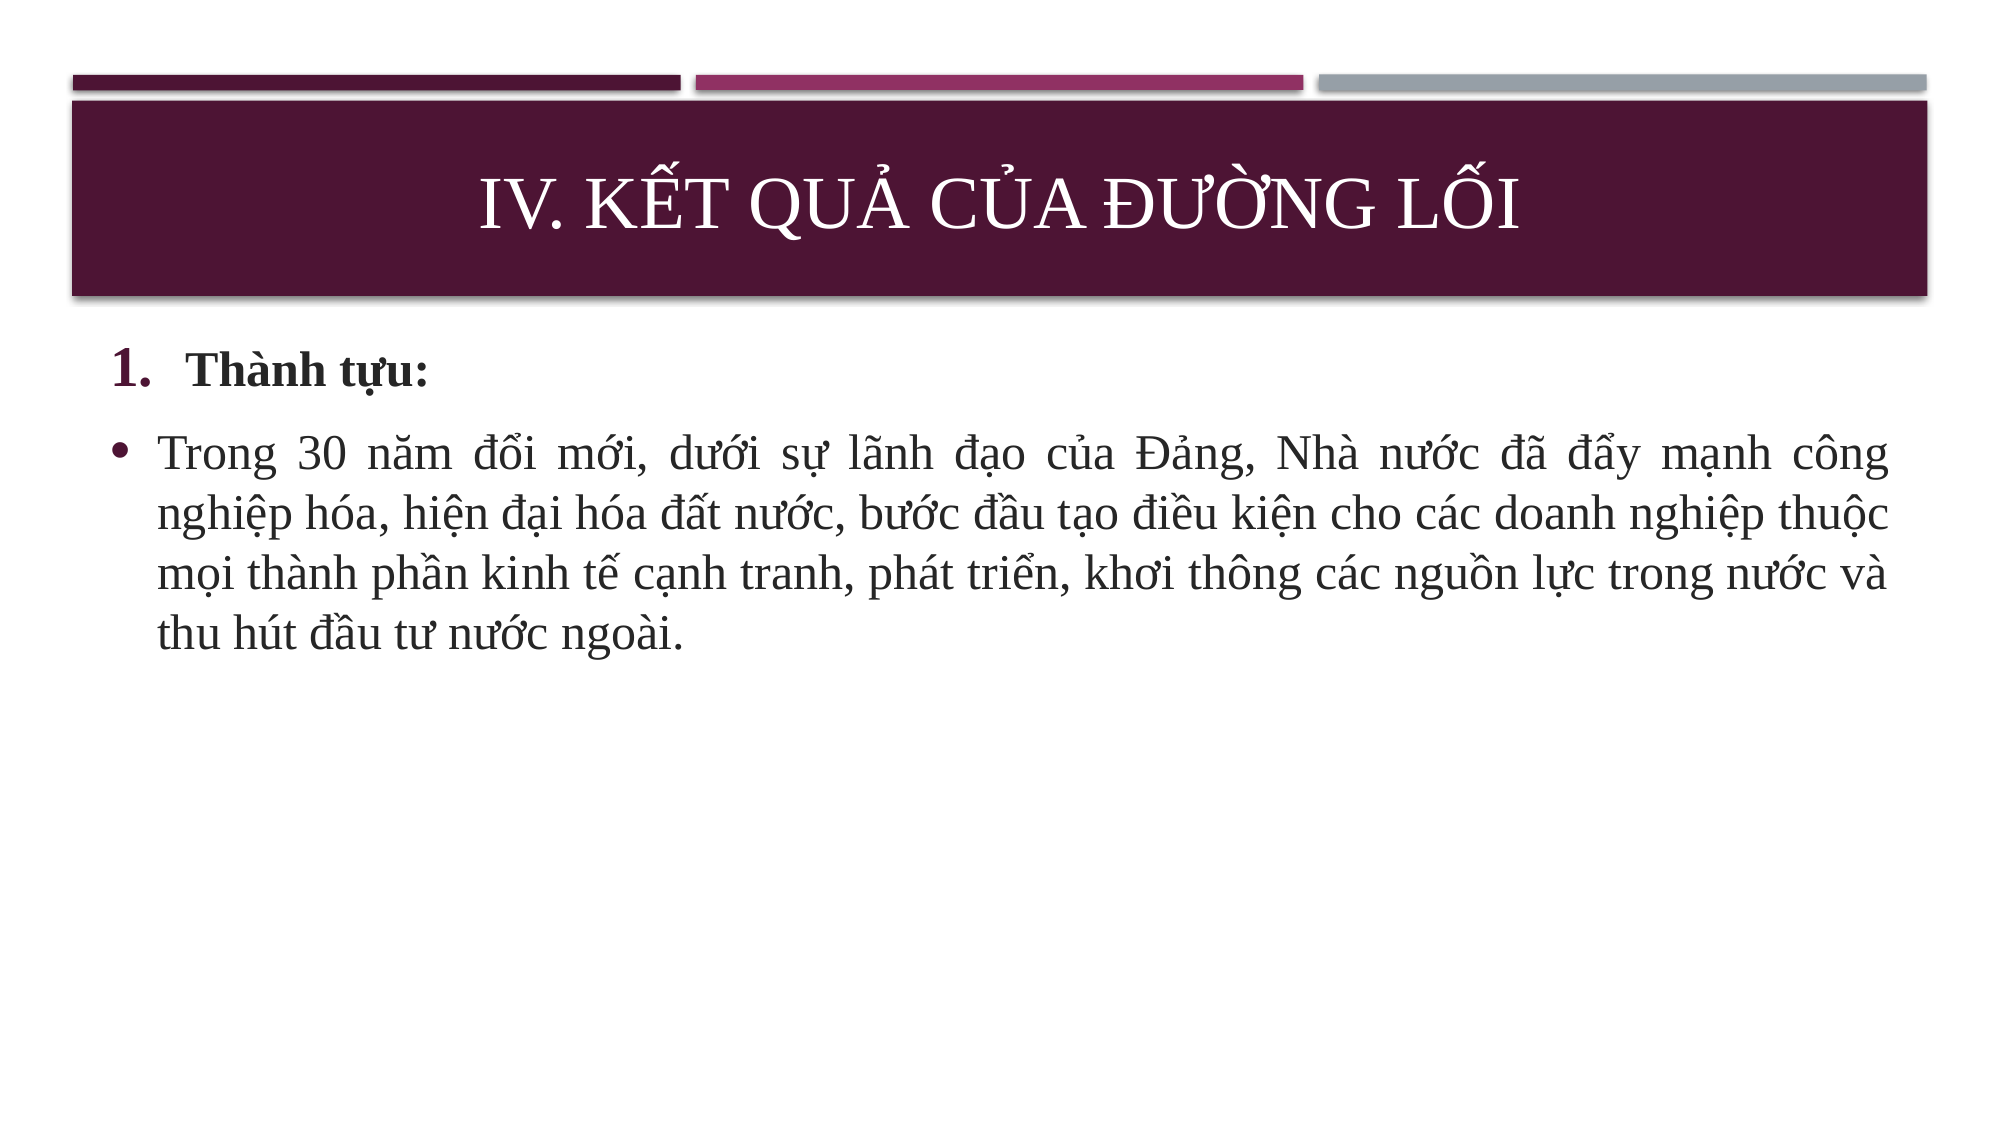

# IV. Kết quả của đường lối

Thành tựu:
Trong 30 năm đổi mới, dưới sự lãnh đạo của Đảng, Nhà nước đã đẩy mạnh công nghiệp hóa, hiện đại hóa đất nước, bước đầu tạo điều kiện cho các doanh nghiệp thuộc mọi thành phần kinh tế cạnh tranh, phát triển, khơi thông các nguồn lực trong nước và thu hút đầu tư nước ngoài.